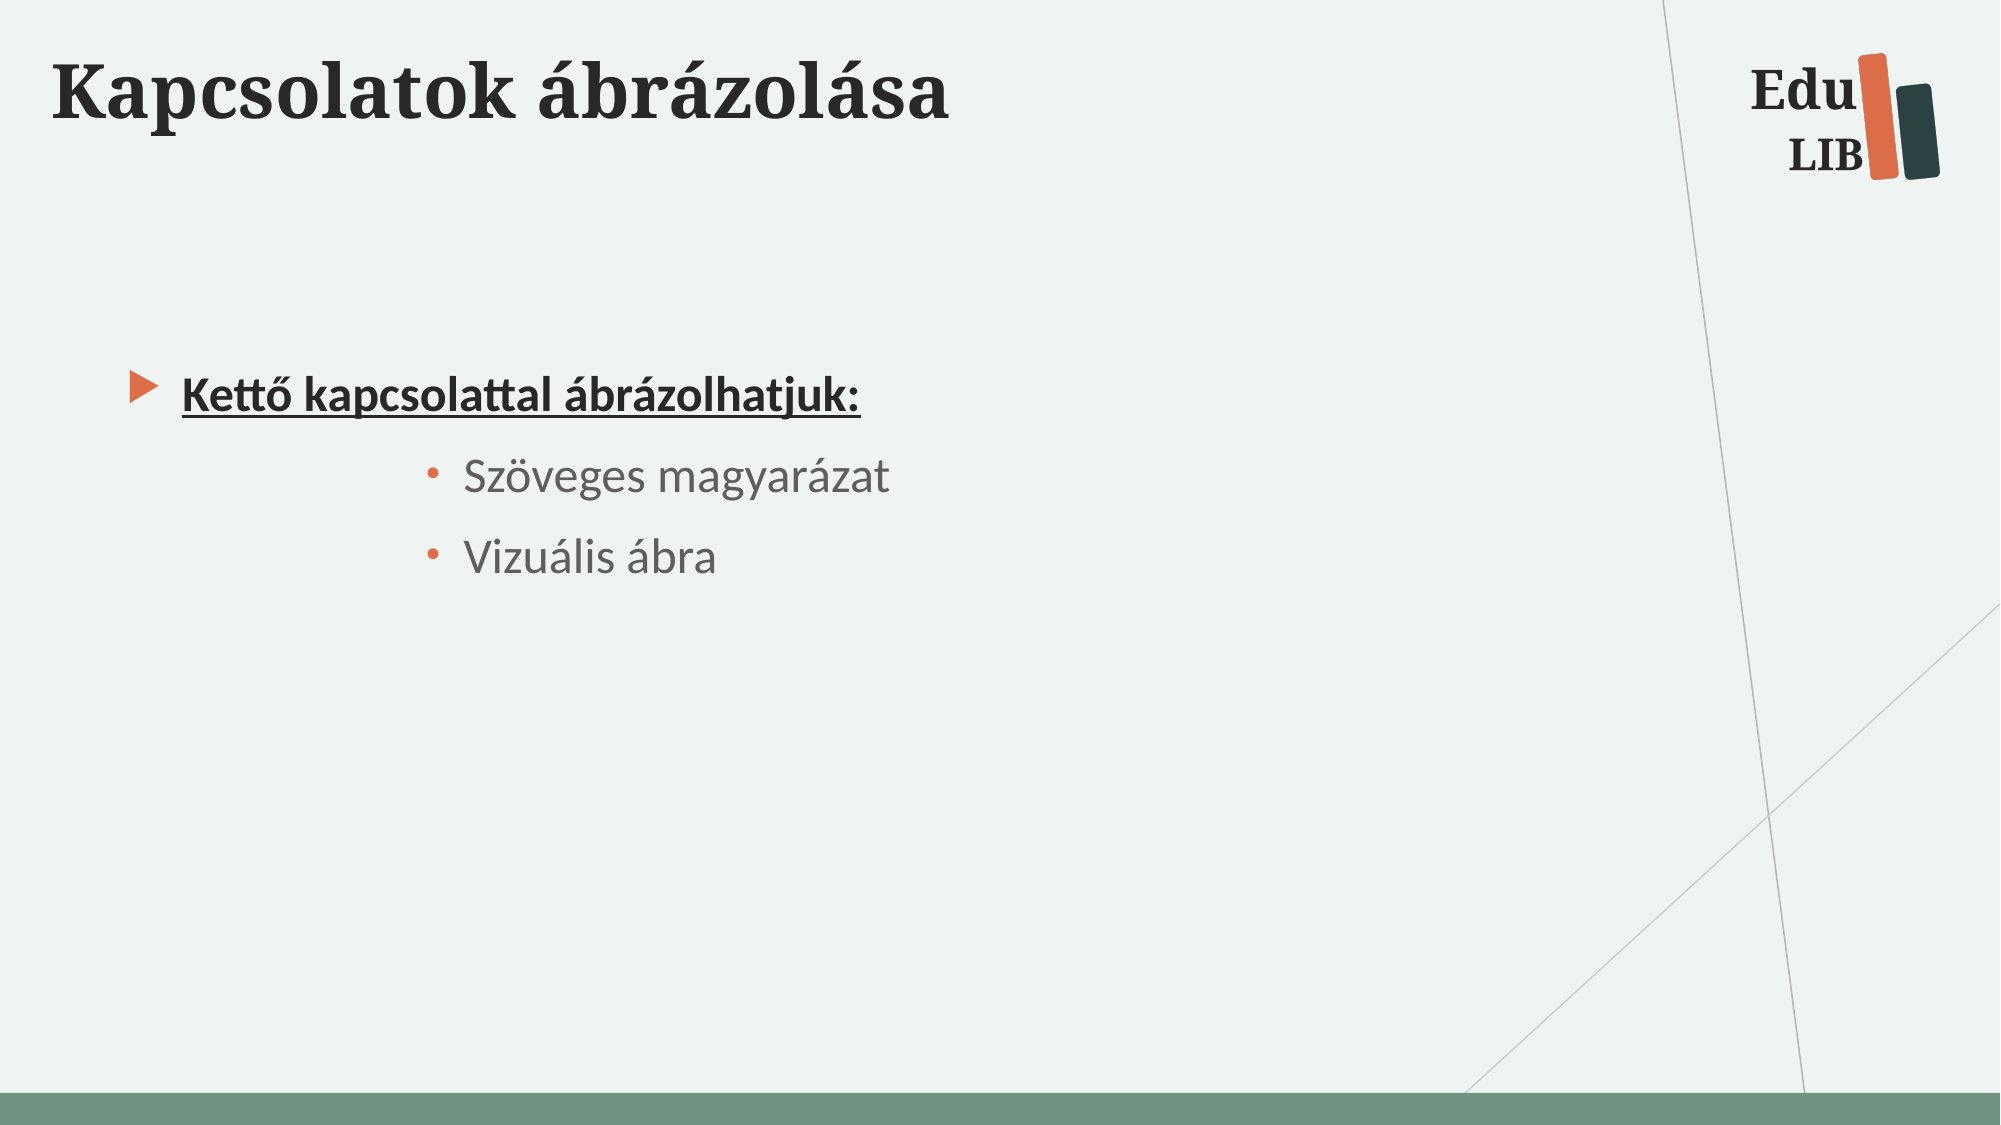

# Kapcsolatok ábrázolása
Kettő kapcsolattal ábrázolhatjuk:
Szöveges magyarázat
Vizuális ábra